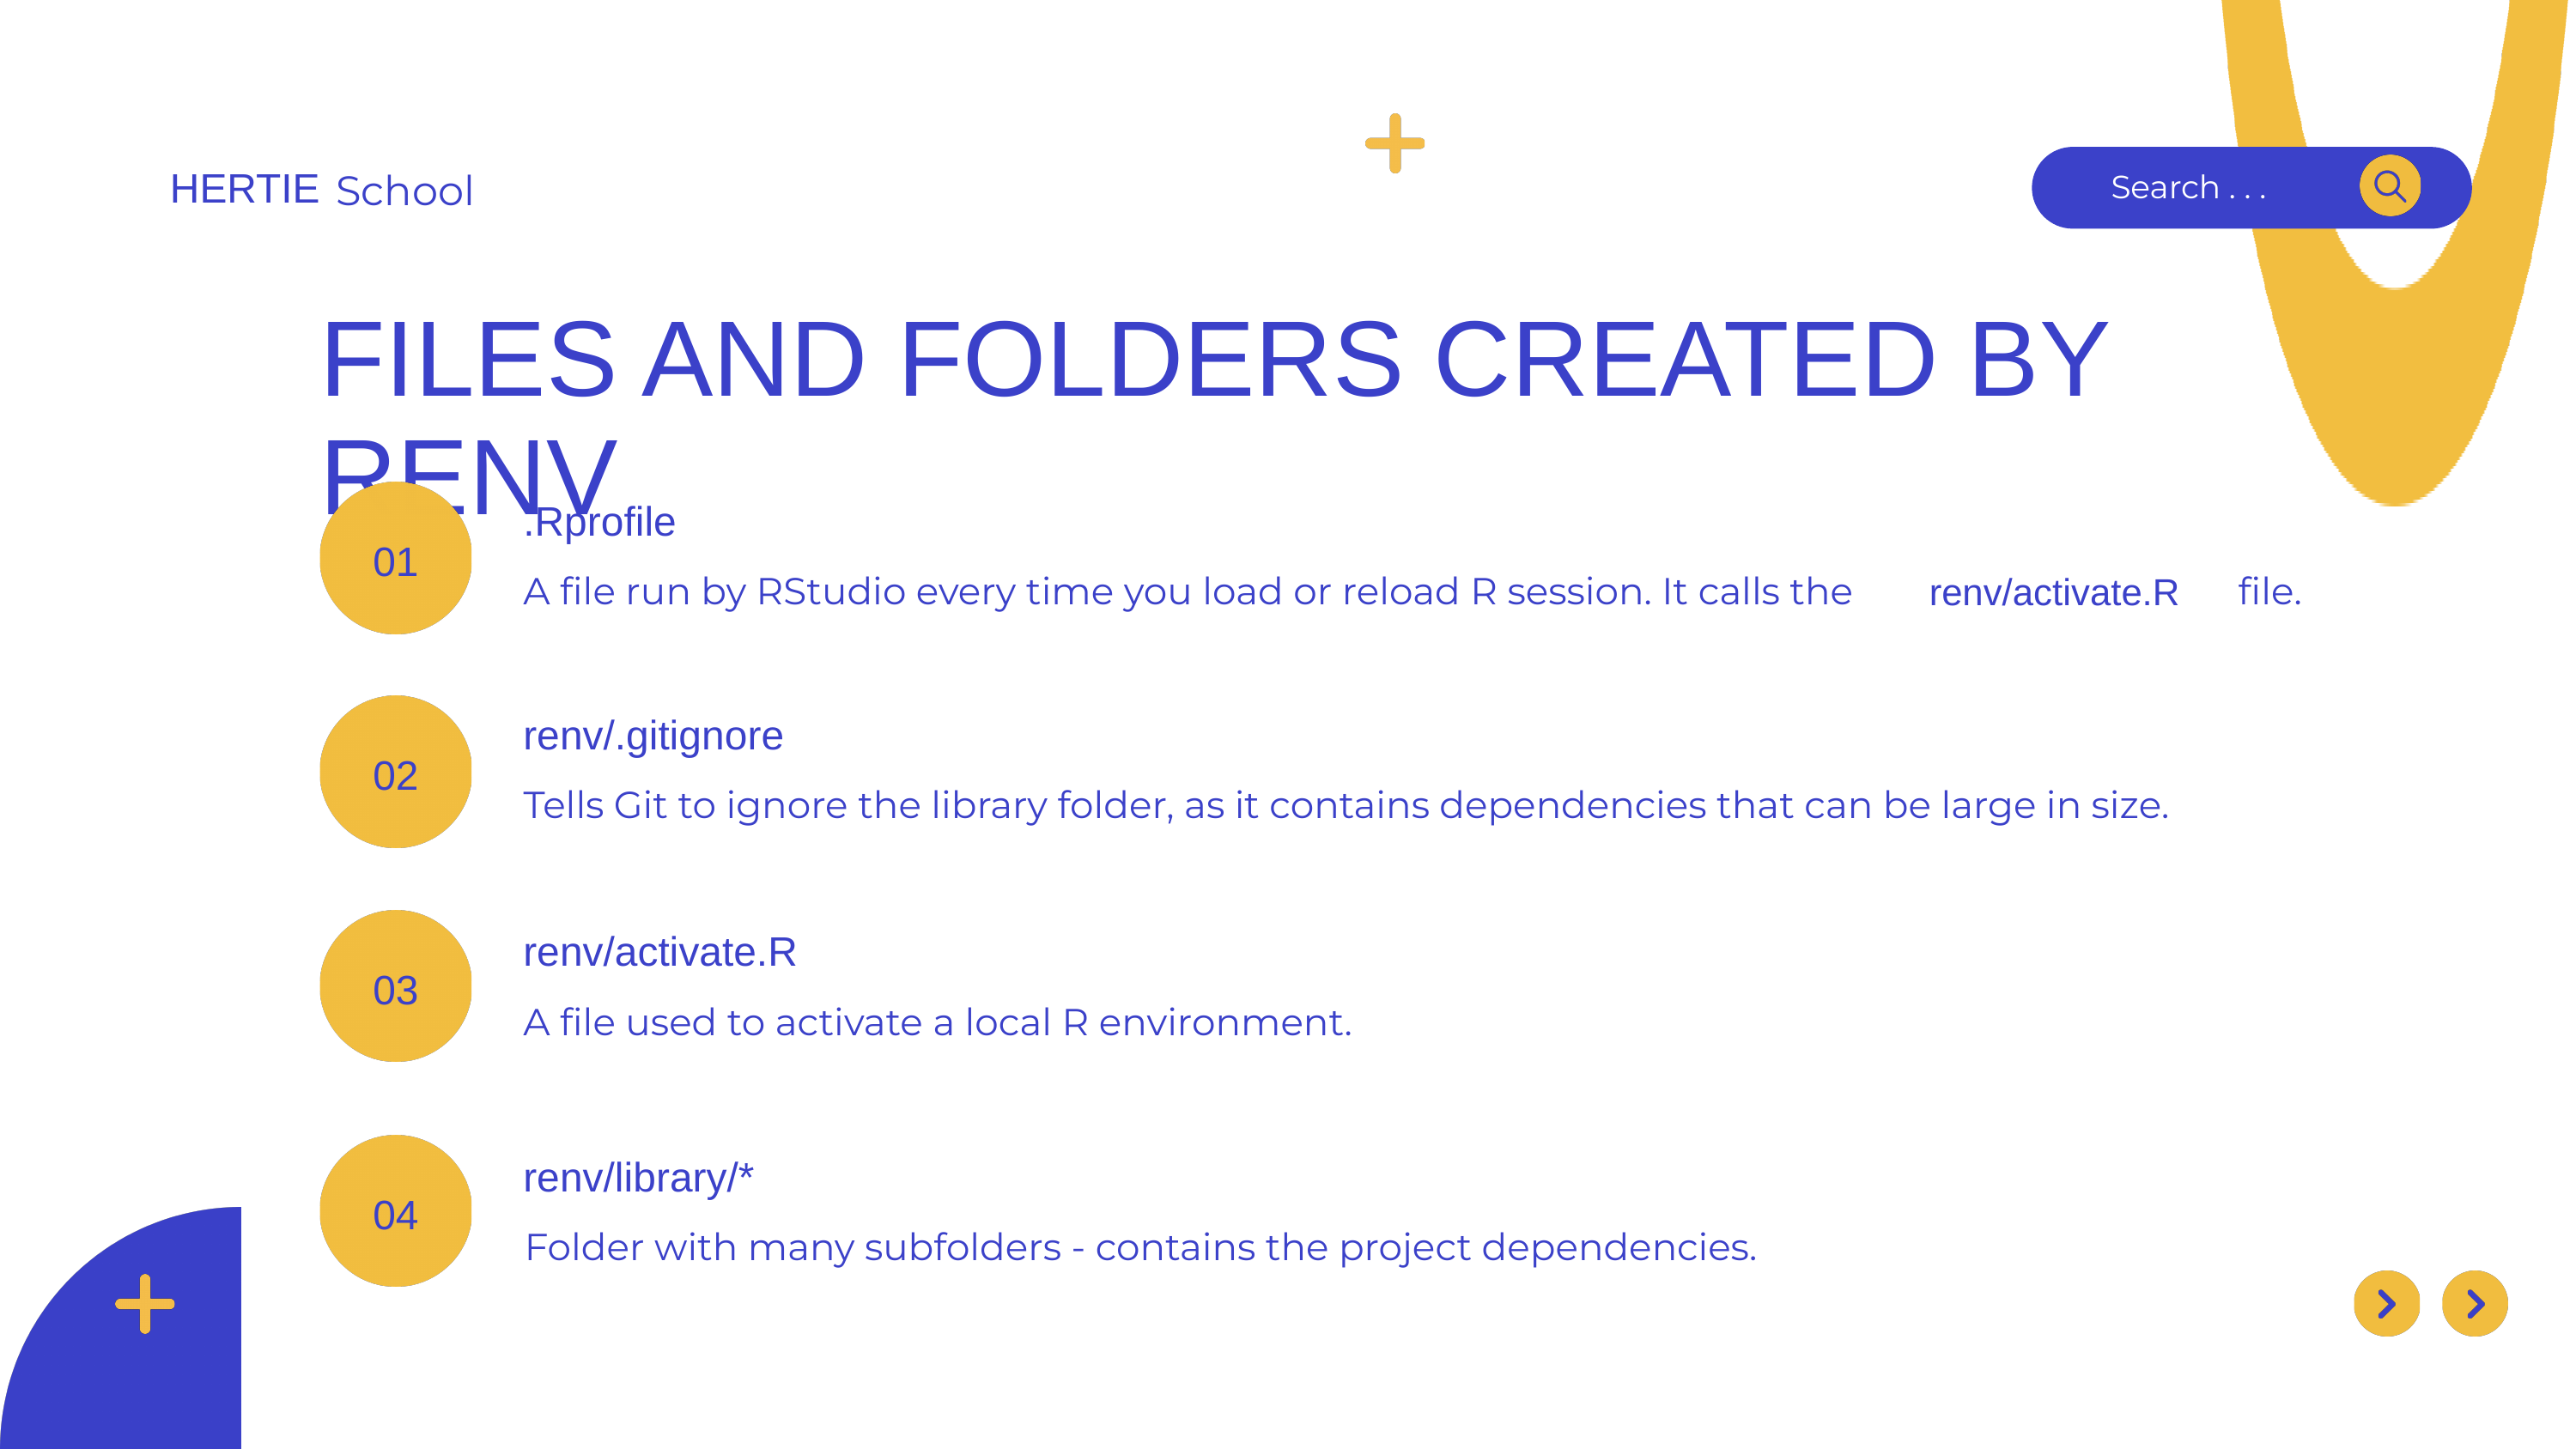

HERTIE

School
Search . . .

FILES AND FOLDERS CREATED BY RENV

.Rprofile
01
A file run by RStudio every time you load or reload R session. It calls the                                       file.
renv/activate.R

renv/.gitignore
02
Tells Git to ignore the library folder, as it contains dependencies that can be large in size.

renv/activate.R
03
A file used to activate a local R environment.

renv/library/*
04

Folder with many subfolders - contains the project dependencies.